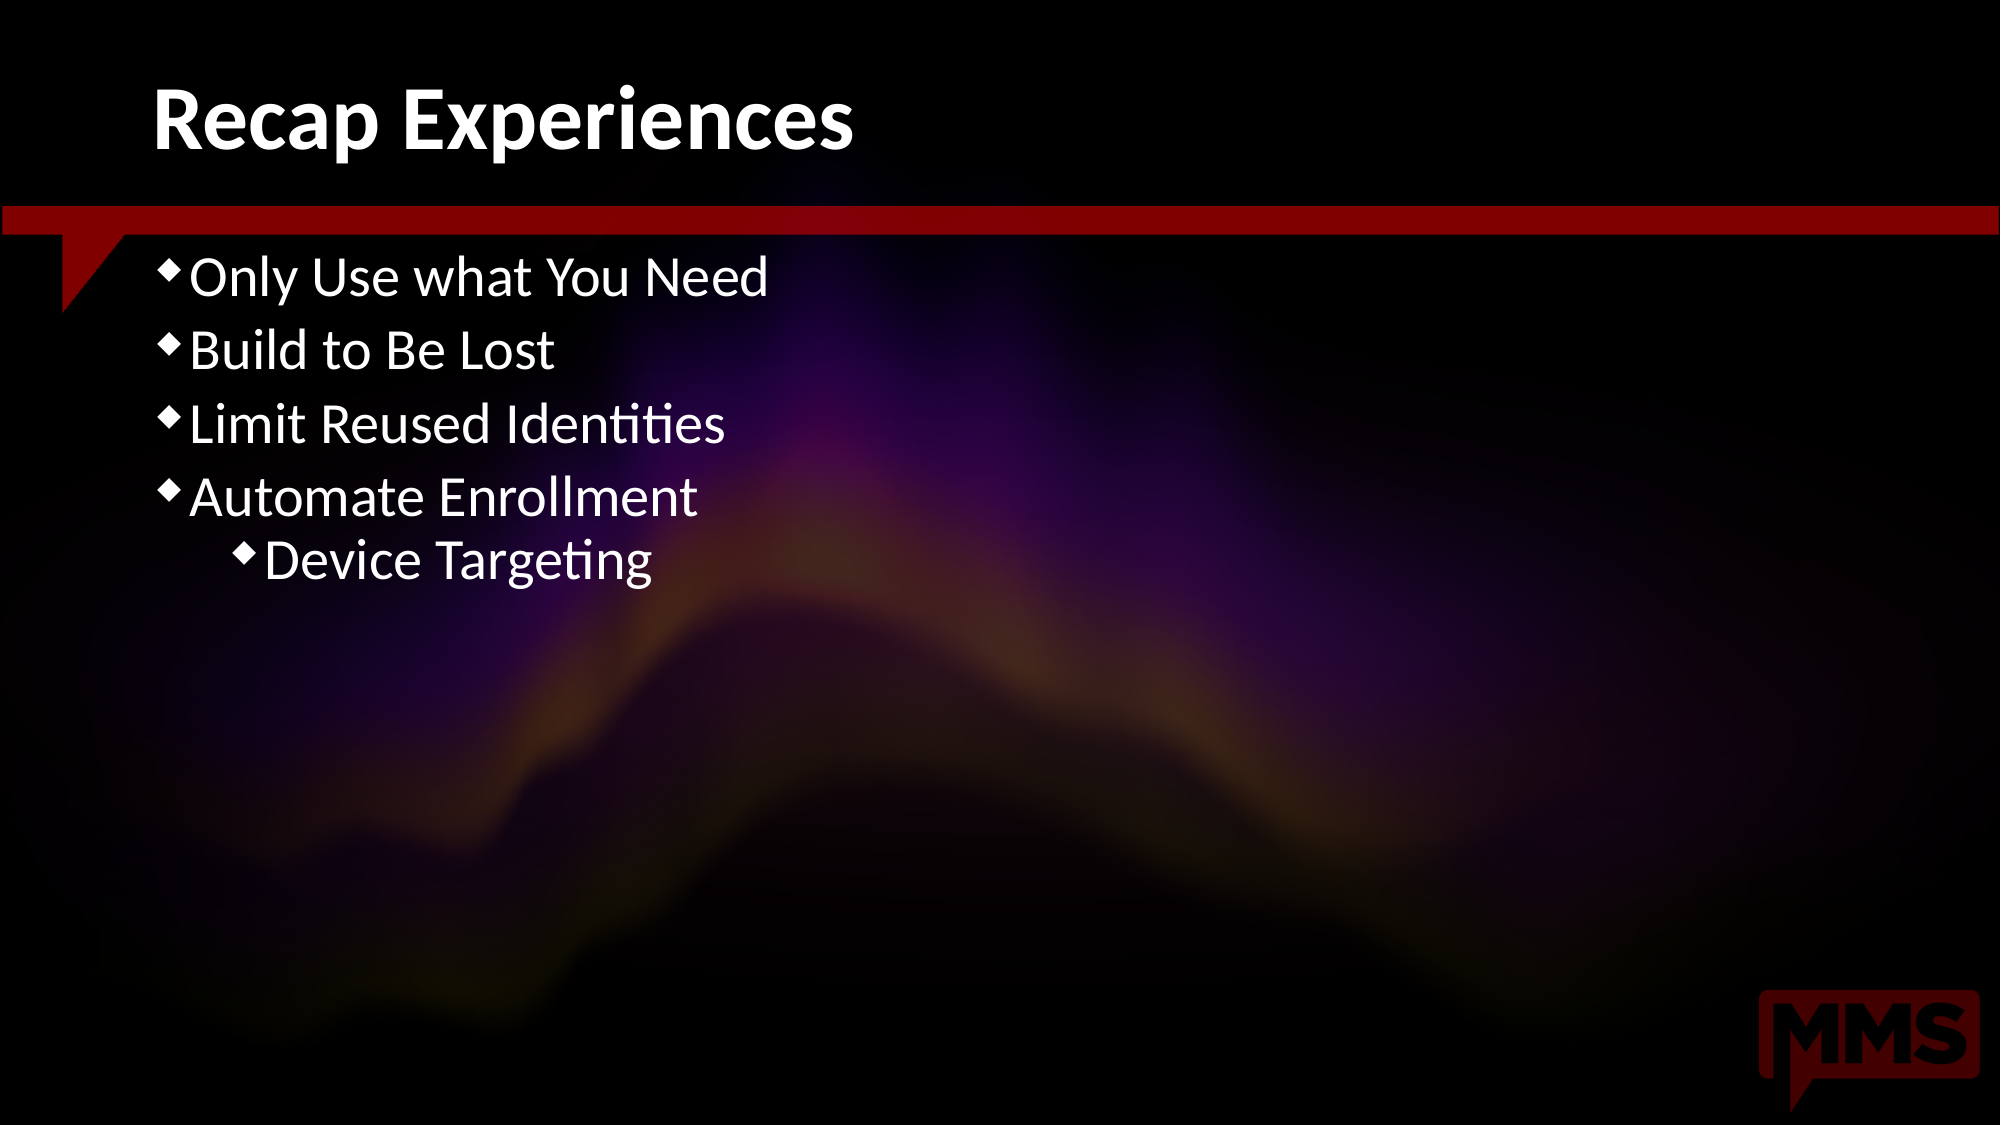

# Recap Experiences
Only Use what You Need
Build to Be Lost
Limit Reused Identities
Automate Enrollment
Device Targeting